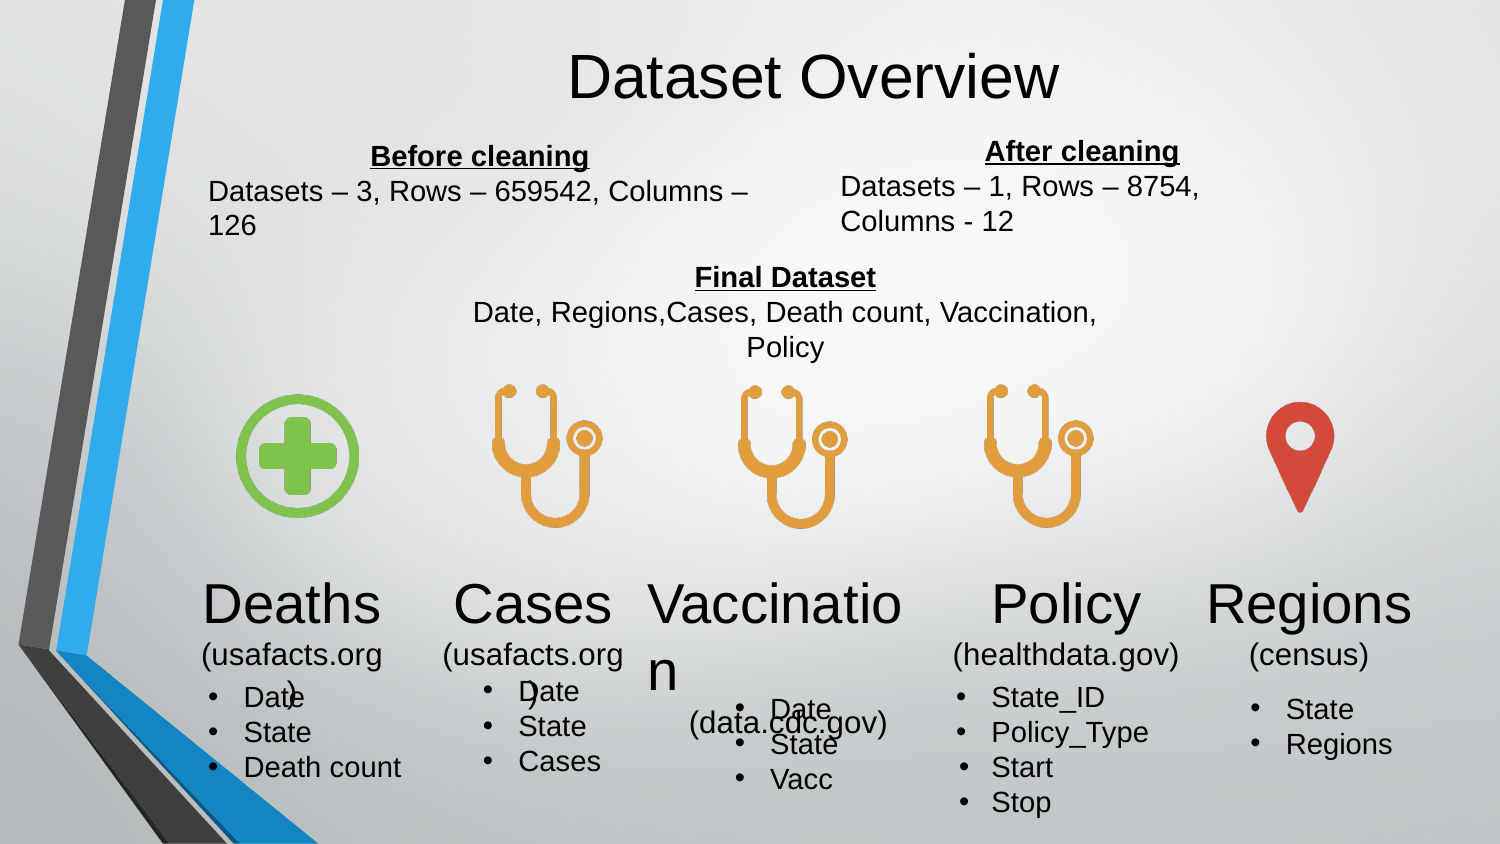

# Dataset Overview
After cleaning
Datasets – 1, Rows – 8754, Columns - 12

Before cleaning
Datasets – 3, Rows – 659542, Columns – 126
Final Dataset
Date, Regions,Cases, Death count, Vaccination, Policy

Regions
(census)
Deaths
(usafacts.org)
Cases
(usafacts.org)
Vaccination
(data.cdc.gov)
Policy
(healthdata.gov)

Date
State
Cases
Date
State
Death count
State_ID
Policy_Type
Start
Stop
Date
State
Vacc
State
Regions